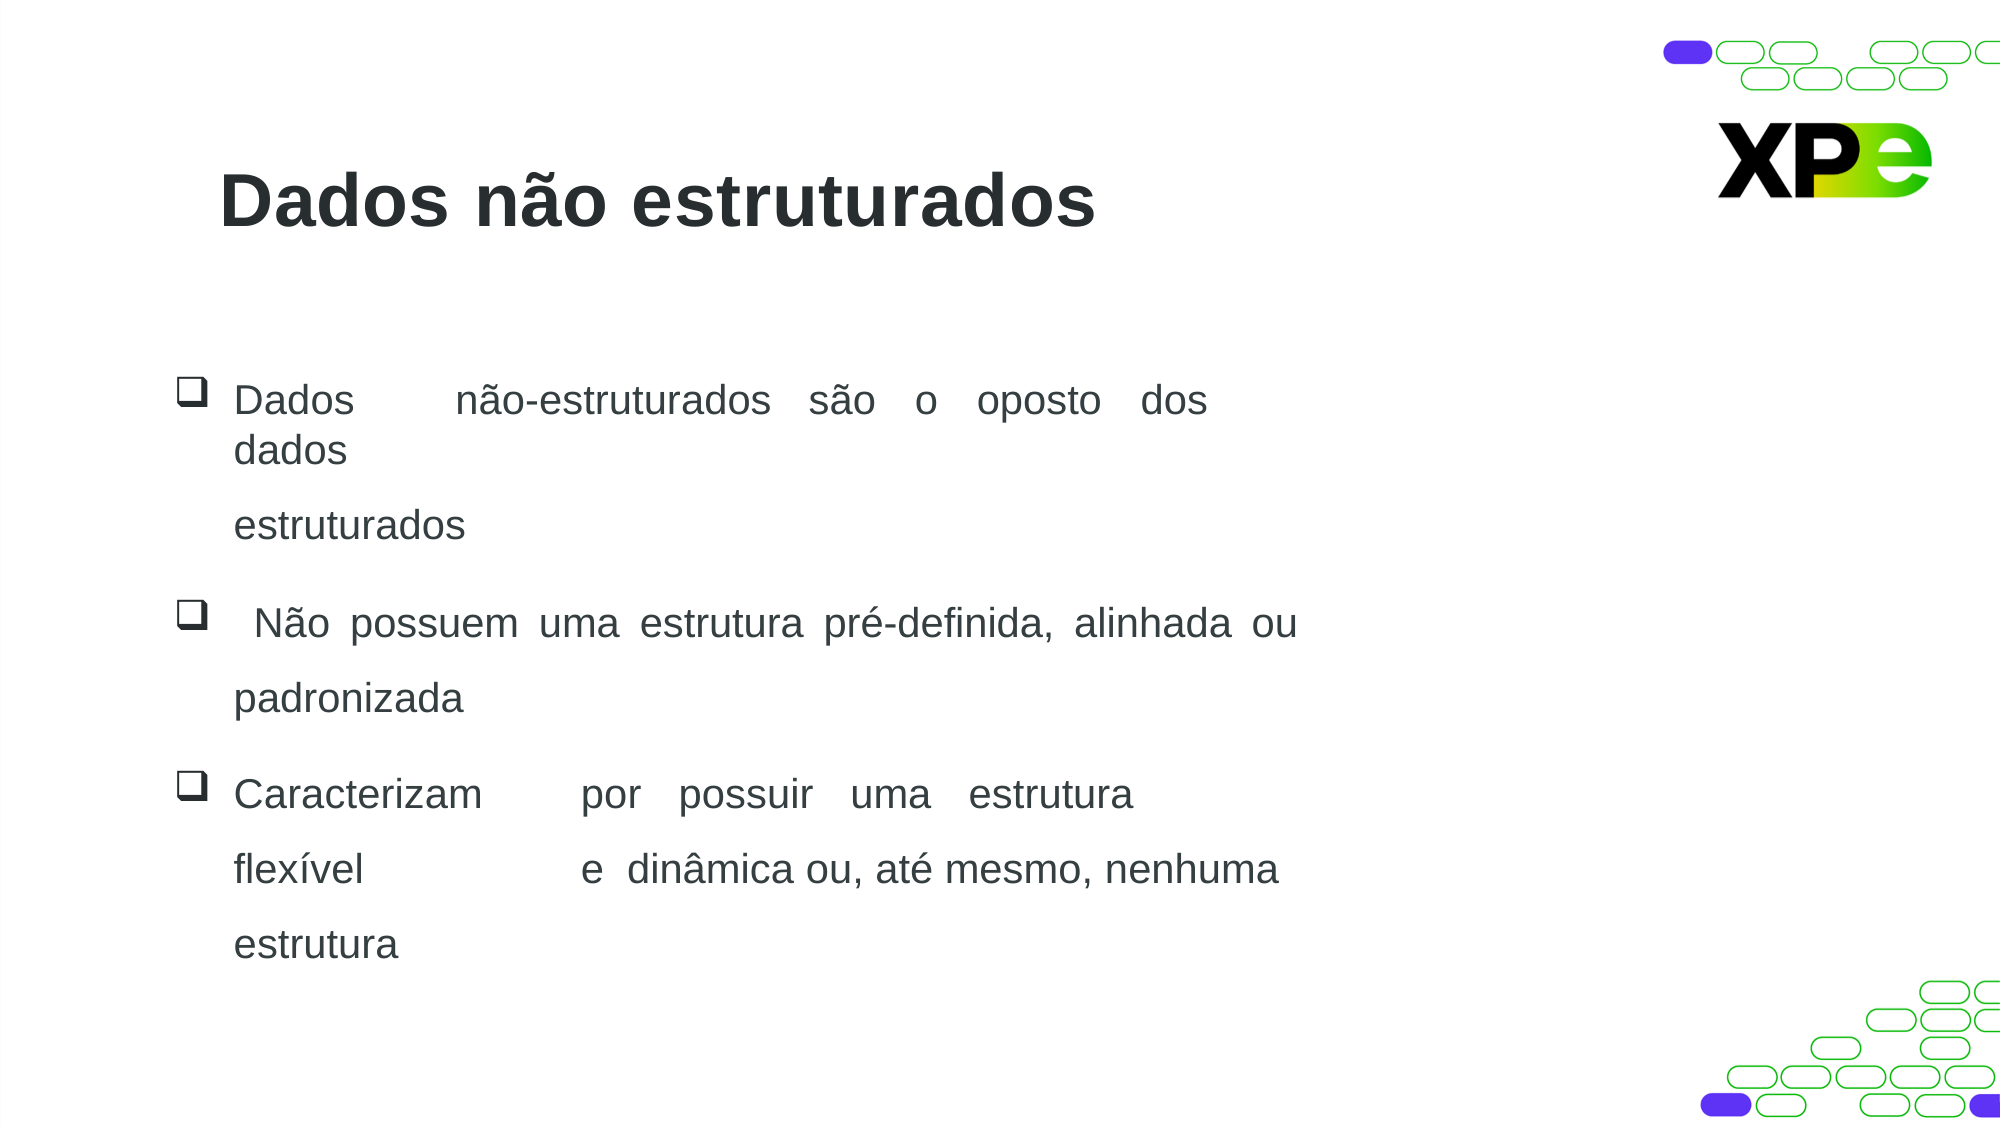

# Dados não estruturados
Dados	não-estruturados	são	o	oposto	dos	dados
estruturados

Não possuem uma estrutura pré-definida, alinhada ou
padronizada
Caracterizam	por	possuir	uma	estrutura	flexível	e  dinâmica ou, até mesmo, nenhuma estrutura